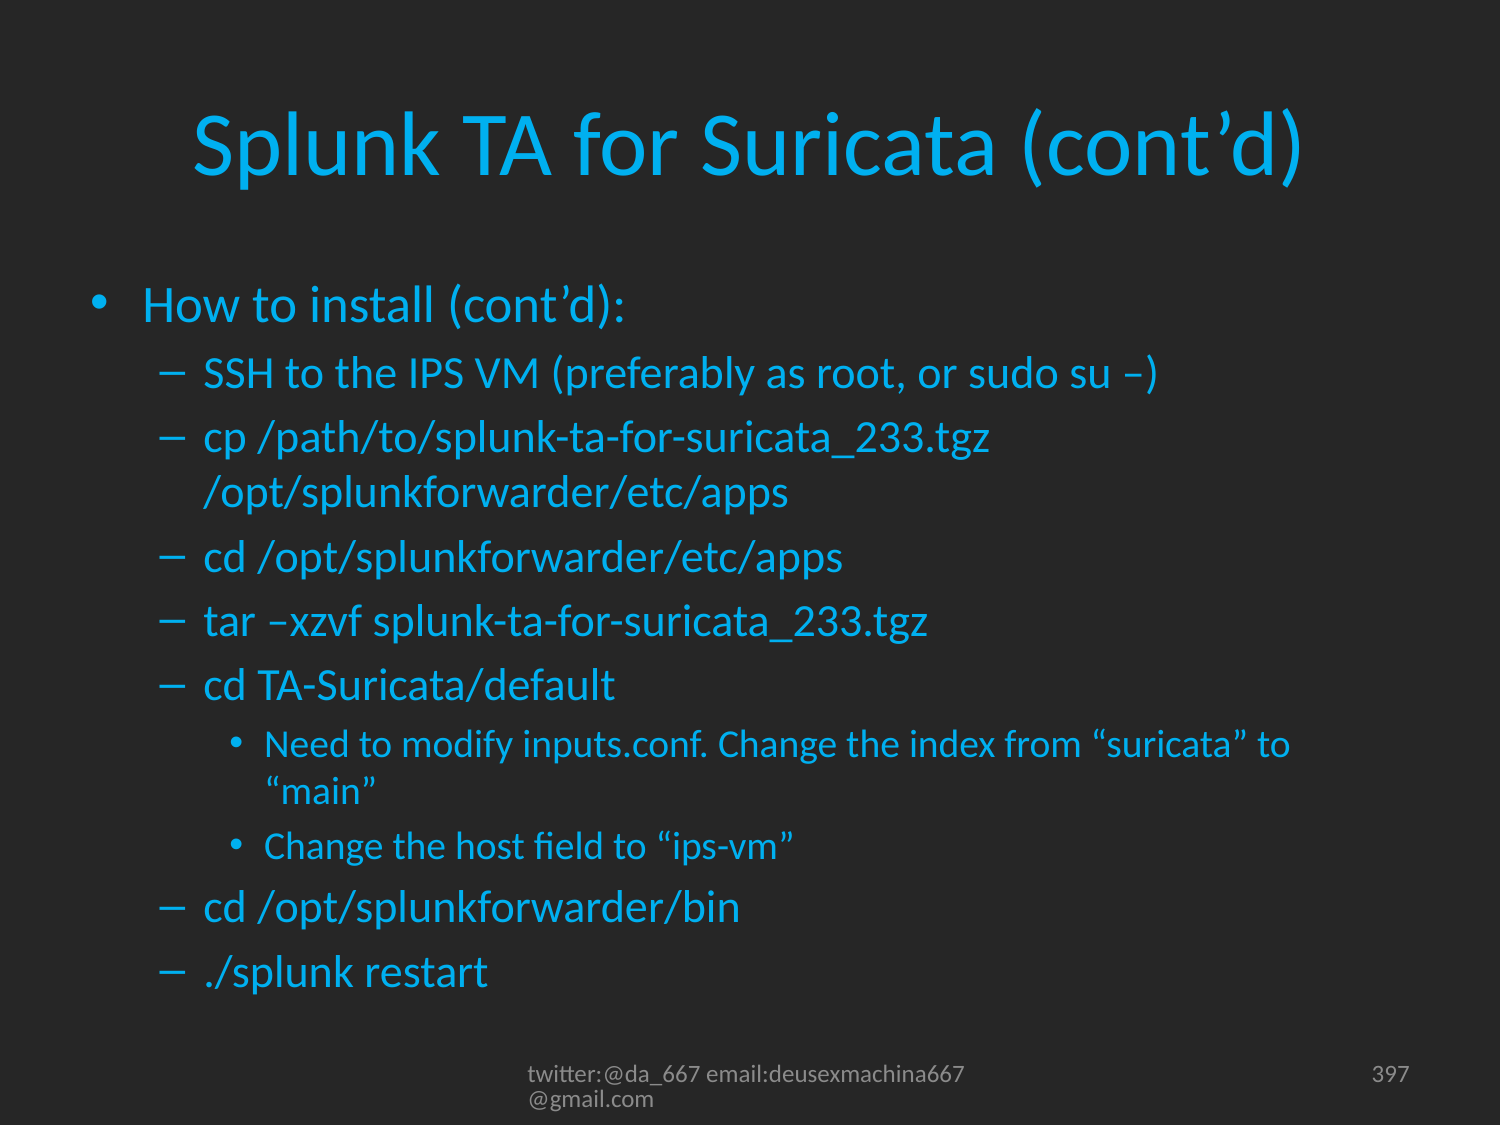

# Splunk TA for Suricata (cont’d)
How to install (cont’d):
SSH to the IPS VM (preferably as root, or sudo su –)
cp /path/to/splunk-ta-for-suricata_233.tgz /opt/splunkforwarder/etc/apps
cd /opt/splunkforwarder/etc/apps
tar –xzvf splunk-ta-for-suricata_233.tgz
cd TA-Suricata/default
Need to modify inputs.conf. Change the index from “suricata” to “main”
Change the host field to “ips-vm”
cd /opt/splunkforwarder/bin
./splunk restart
twitter:@da_667 email:deusexmachina667@gmail.com
397